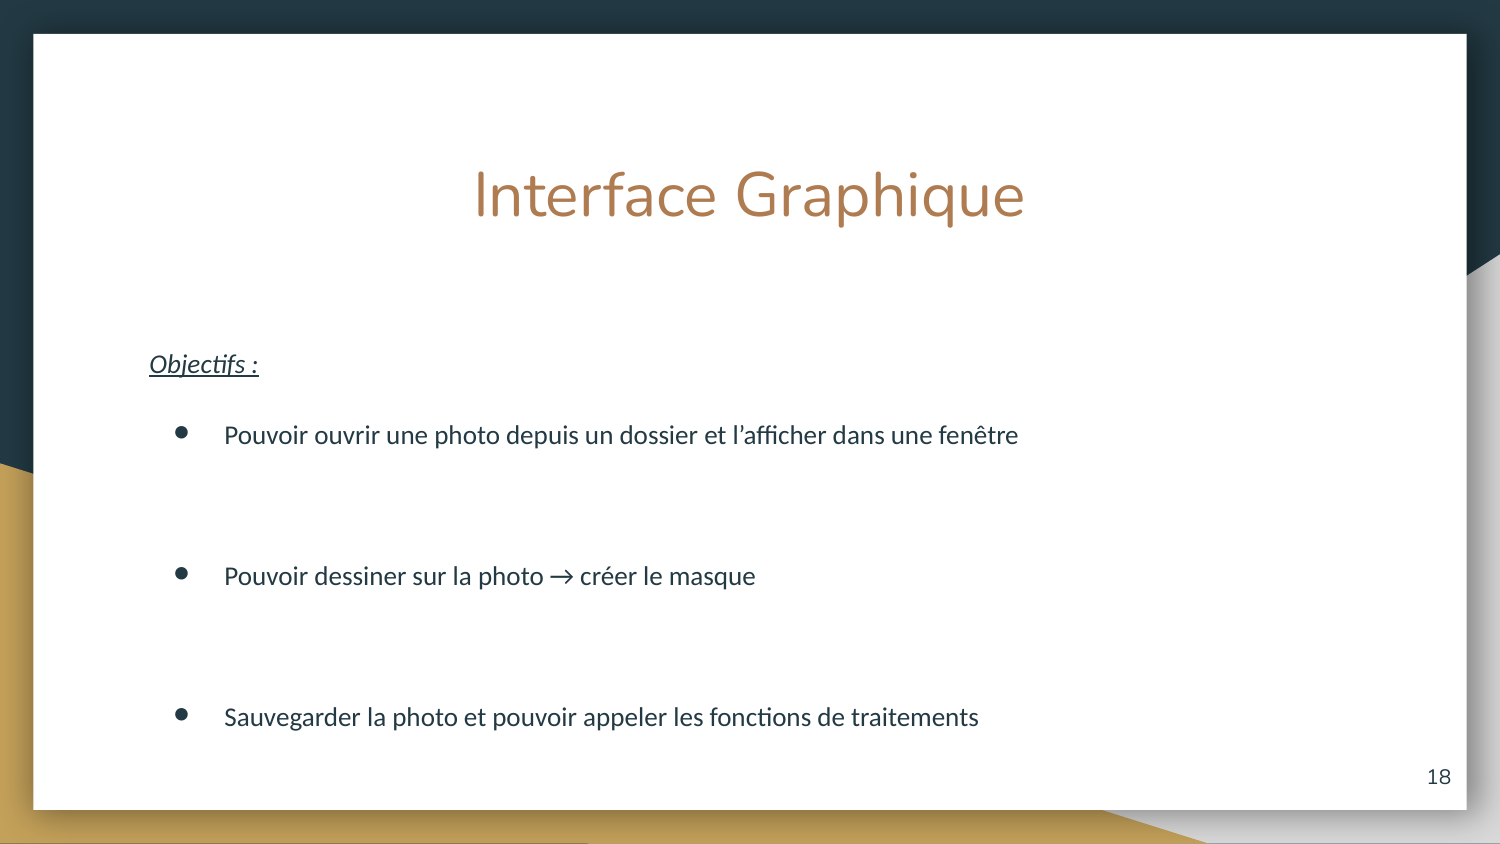

# Interface Graphique
Objectifs :
Pouvoir ouvrir une photo depuis un dossier et l’afficher dans une fenêtre

Pouvoir dessiner sur la photo → créer le masque

Sauvegarder la photo et pouvoir appeler les fonctions de traitements

18